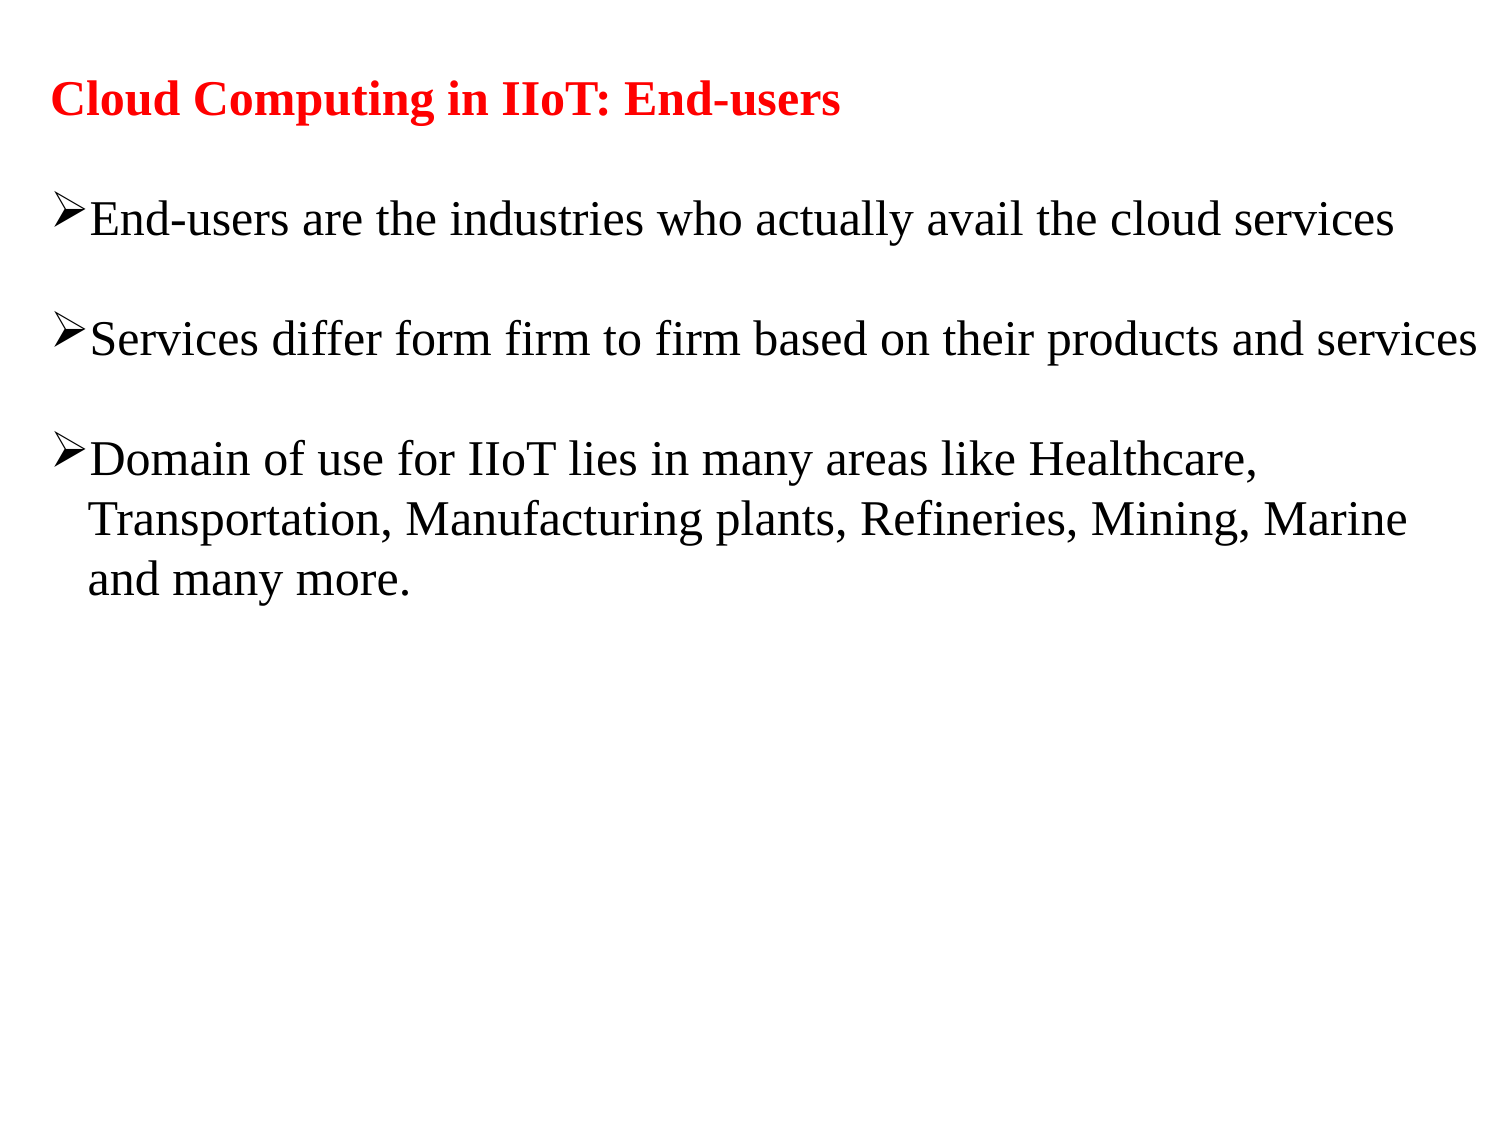

Cloud Computing in IIoT: End-users

End-users are the industries who actually avail the cloud services

Services differ form firm to firm based on their products and services

Domain of use for IIoT lies in many areas like Healthcare,
   Transportation, Manufacturing plants, Refineries, Mining, Marine
   and many more.